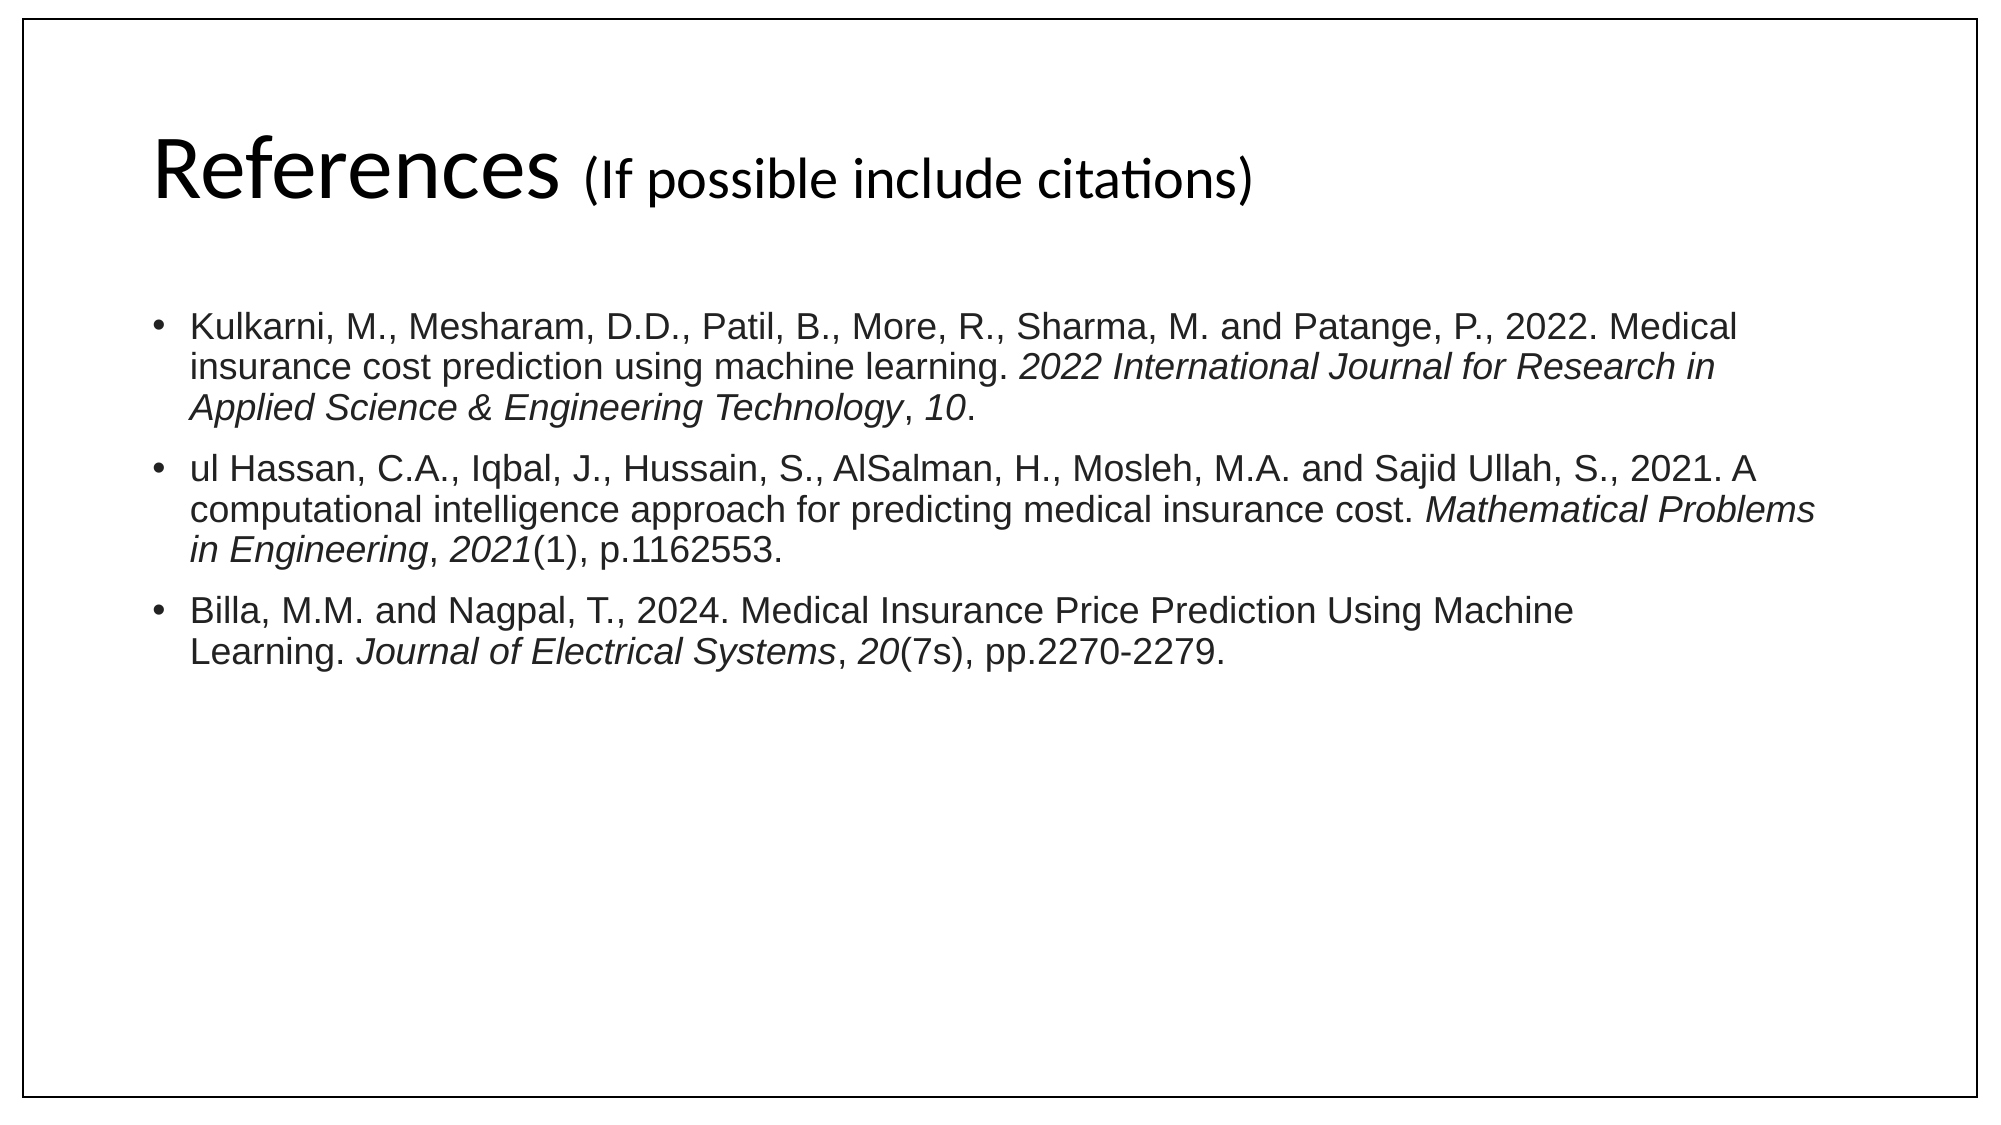

# References (If possible include citations)
Kulkarni, M., Mesharam, D.D., Patil, B., More, R., Sharma, M. and Patange, P., 2022. Medical insurance cost prediction using machine learning. 2022 International Journal for Research in Applied Science & Engineering Technology, 10.
ul Hassan, C.A., Iqbal, J., Hussain, S., AlSalman, H., Mosleh, M.A. and Sajid Ullah, S., 2021. A computational intelligence approach for predicting medical insurance cost. Mathematical Problems in Engineering, 2021(1), p.1162553.
Billa, M.M. and Nagpal, T., 2024. Medical Insurance Price Prediction Using Machine Learning. Journal of Electrical Systems, 20(7s), pp.2270-2279.